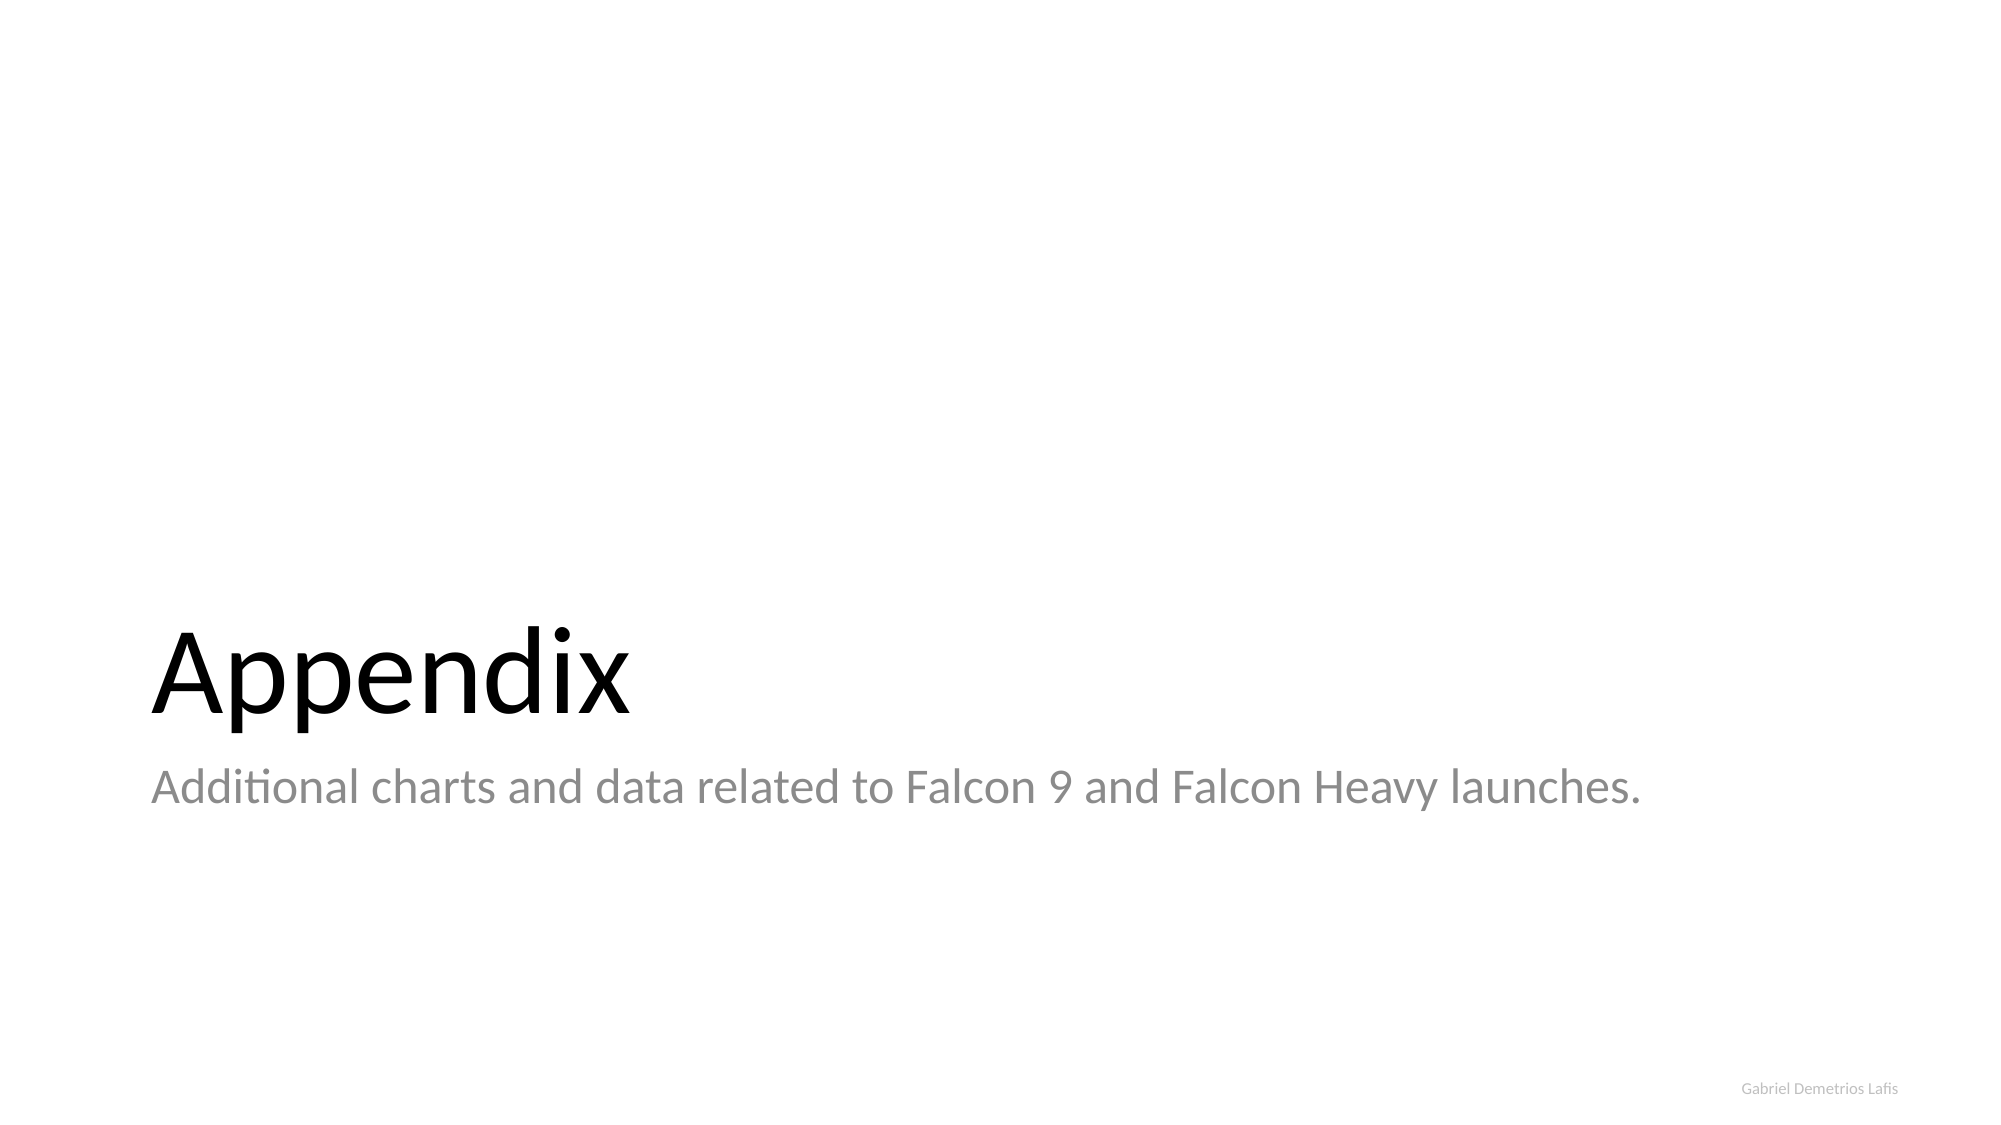

# Appendix
Additional charts and data related to Falcon 9 and Falcon Heavy launches.
Gabriel Demetrios Lafis